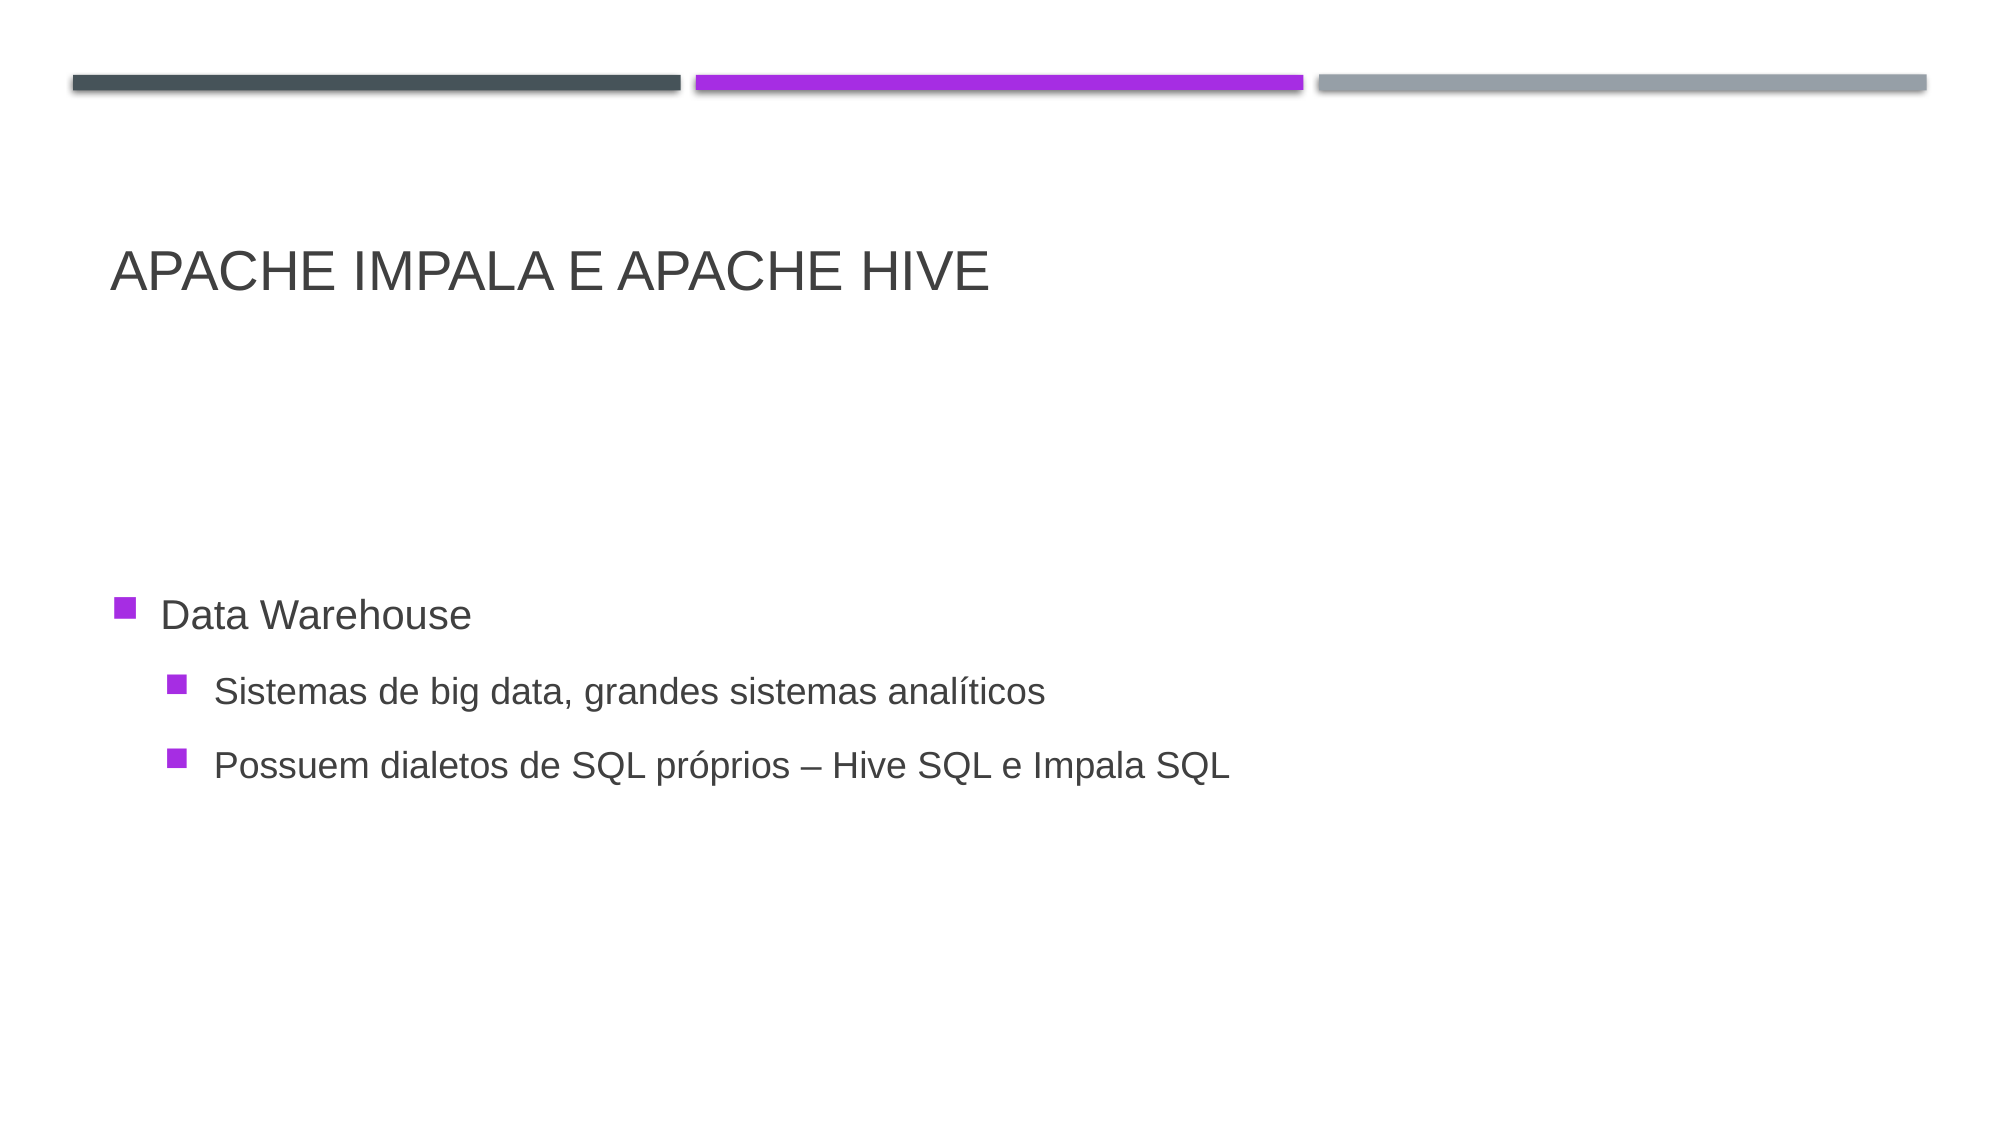

# Apache impala e apache hive
Data Warehouse
Sistemas de big data, grandes sistemas analíticos
Possuem dialetos de SQL próprios – Hive SQL e Impala SQL